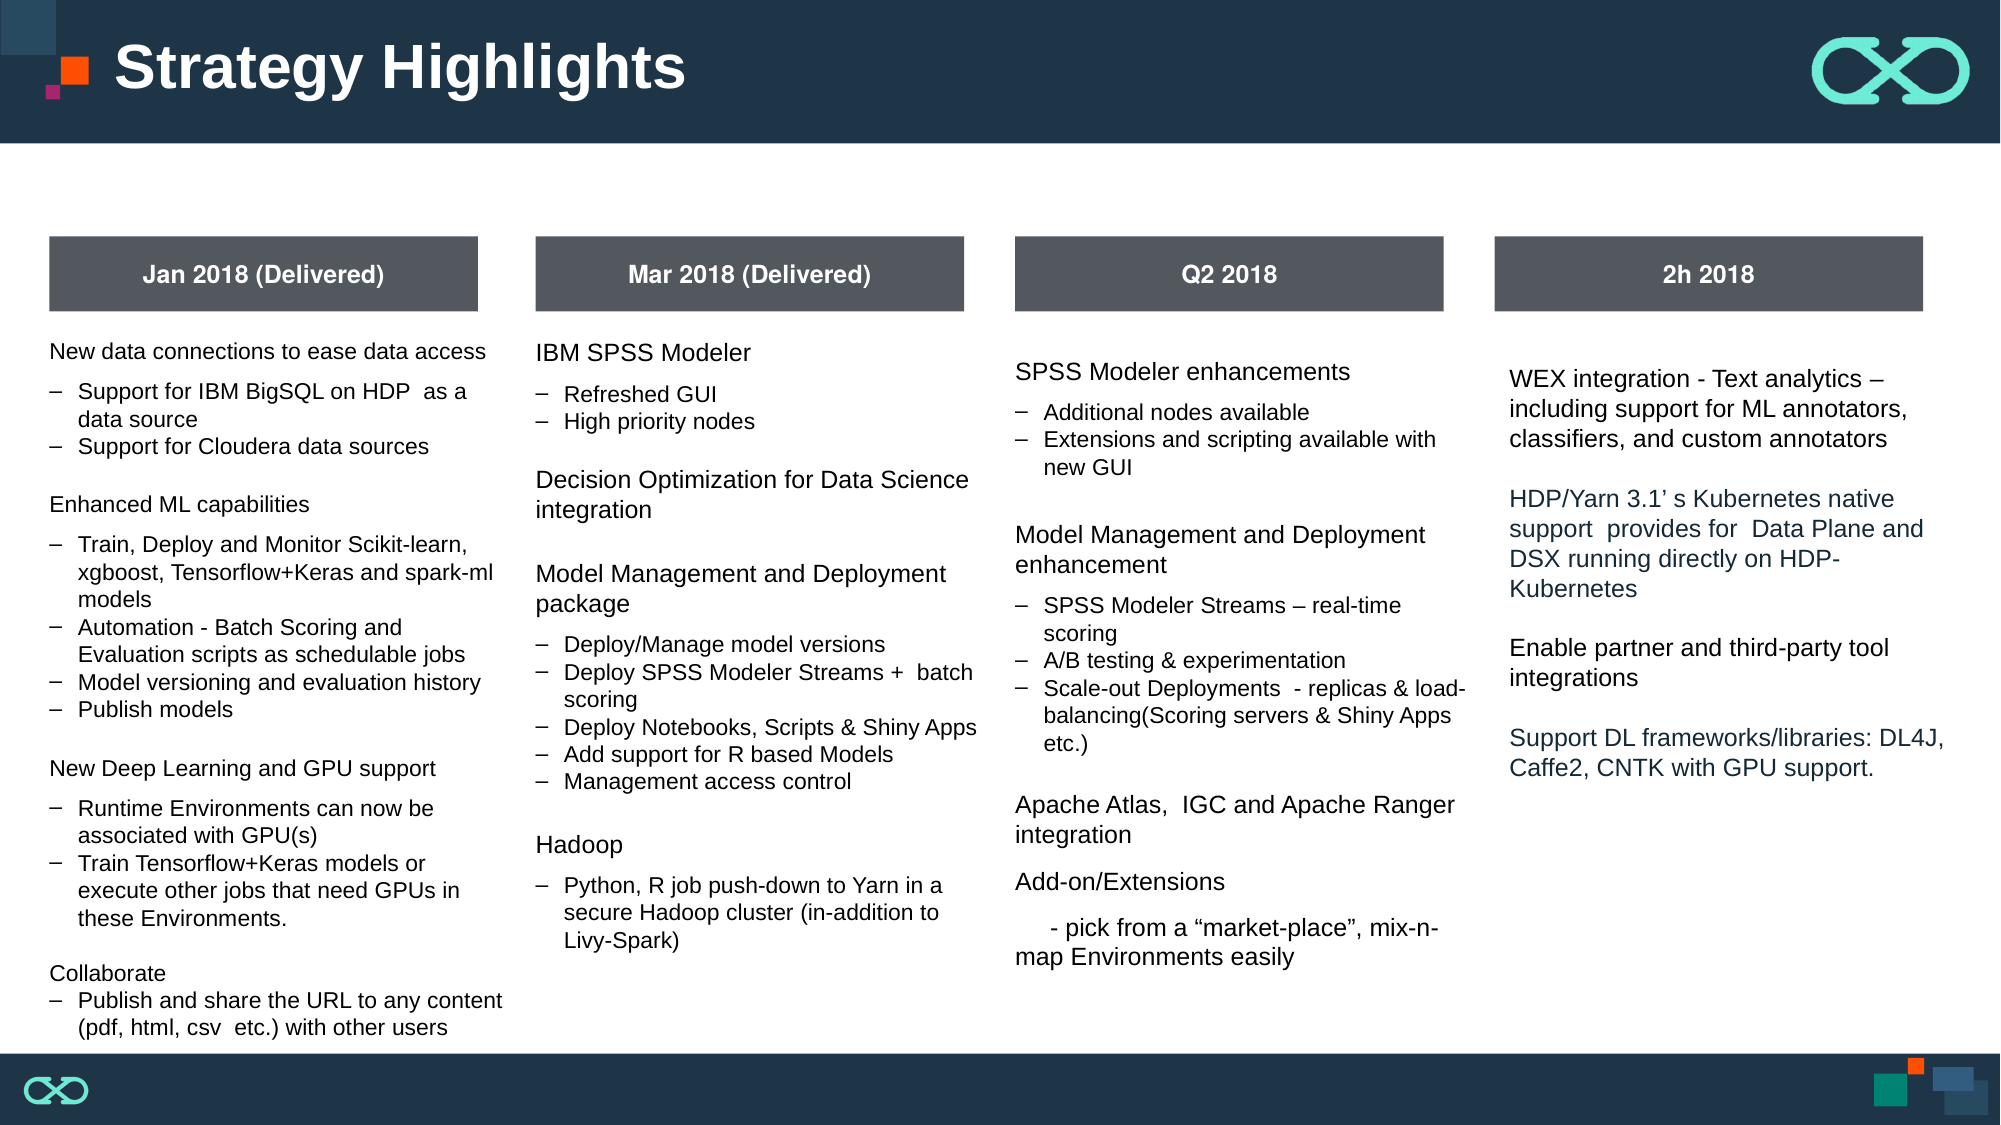

# Strategy Highlights
Jan 2018 (Delivered)
Mar 2018 (Delivered)
Q2 2018
2h 2018
New data connections to ease data access
Support for IBM BigSQL on HDP  as a data source
Support for Cloudera data sources

Enhanced ML capabilities
Train, Deploy and Monitor Scikit-learn, xgboost, Tensorflow+Keras and spark-ml models
Automation - Batch Scoring and Evaluation scripts as schedulable jobs
Model versioning and evaluation history
Publish models

New Deep Learning and GPU support
Runtime Environments can now be associated with GPU(s)
Train Tensorflow+Keras models or execute other jobs that need GPUs in these Environments.

Collaborate
Publish and share the URL to any content (pdf, html, csv  etc.) with other users
IBM SPSS Modeler
Refreshed GUI
High priority nodes

Decision Optimization for Data Science integration

Model Management and Deployment package
Deploy/Manage model versions
Deploy SPSS Modeler Streams +  batch scoring
Deploy Notebooks, Scripts & Shiny Apps
Add support for R based Models
Management access control

Hadoop
Python, R job push-down to Yarn in a secure Hadoop cluster (in-addition to Livy-Spark)

WEX integration - Text analytics – including support for ML annotators, classifiers, and custom annotators

HDP/Yarn 3.1’ s Kubernetes native support  provides for  Data Plane and DSX running directly on HDP-Kubernetes

Enable partner and third-party tool integrations

Support DL frameworks/libraries: DL4J, Caffe2, CNTK with GPU support.
SPSS Modeler enhancements
Additional nodes available
Extensions and scripting available with new GUI

Model Management and Deployment enhancement
SPSS Modeler Streams – real-time scoring
A/B testing & experimentation
Scale-out Deployments  - replicas & load-balancing(Scoring servers & Shiny Apps etc.)

Apache Atlas,  IGC and Apache Ranger integration
Add-on/Extensions
     - pick from a “market-place”, mix-n-map Environments easily